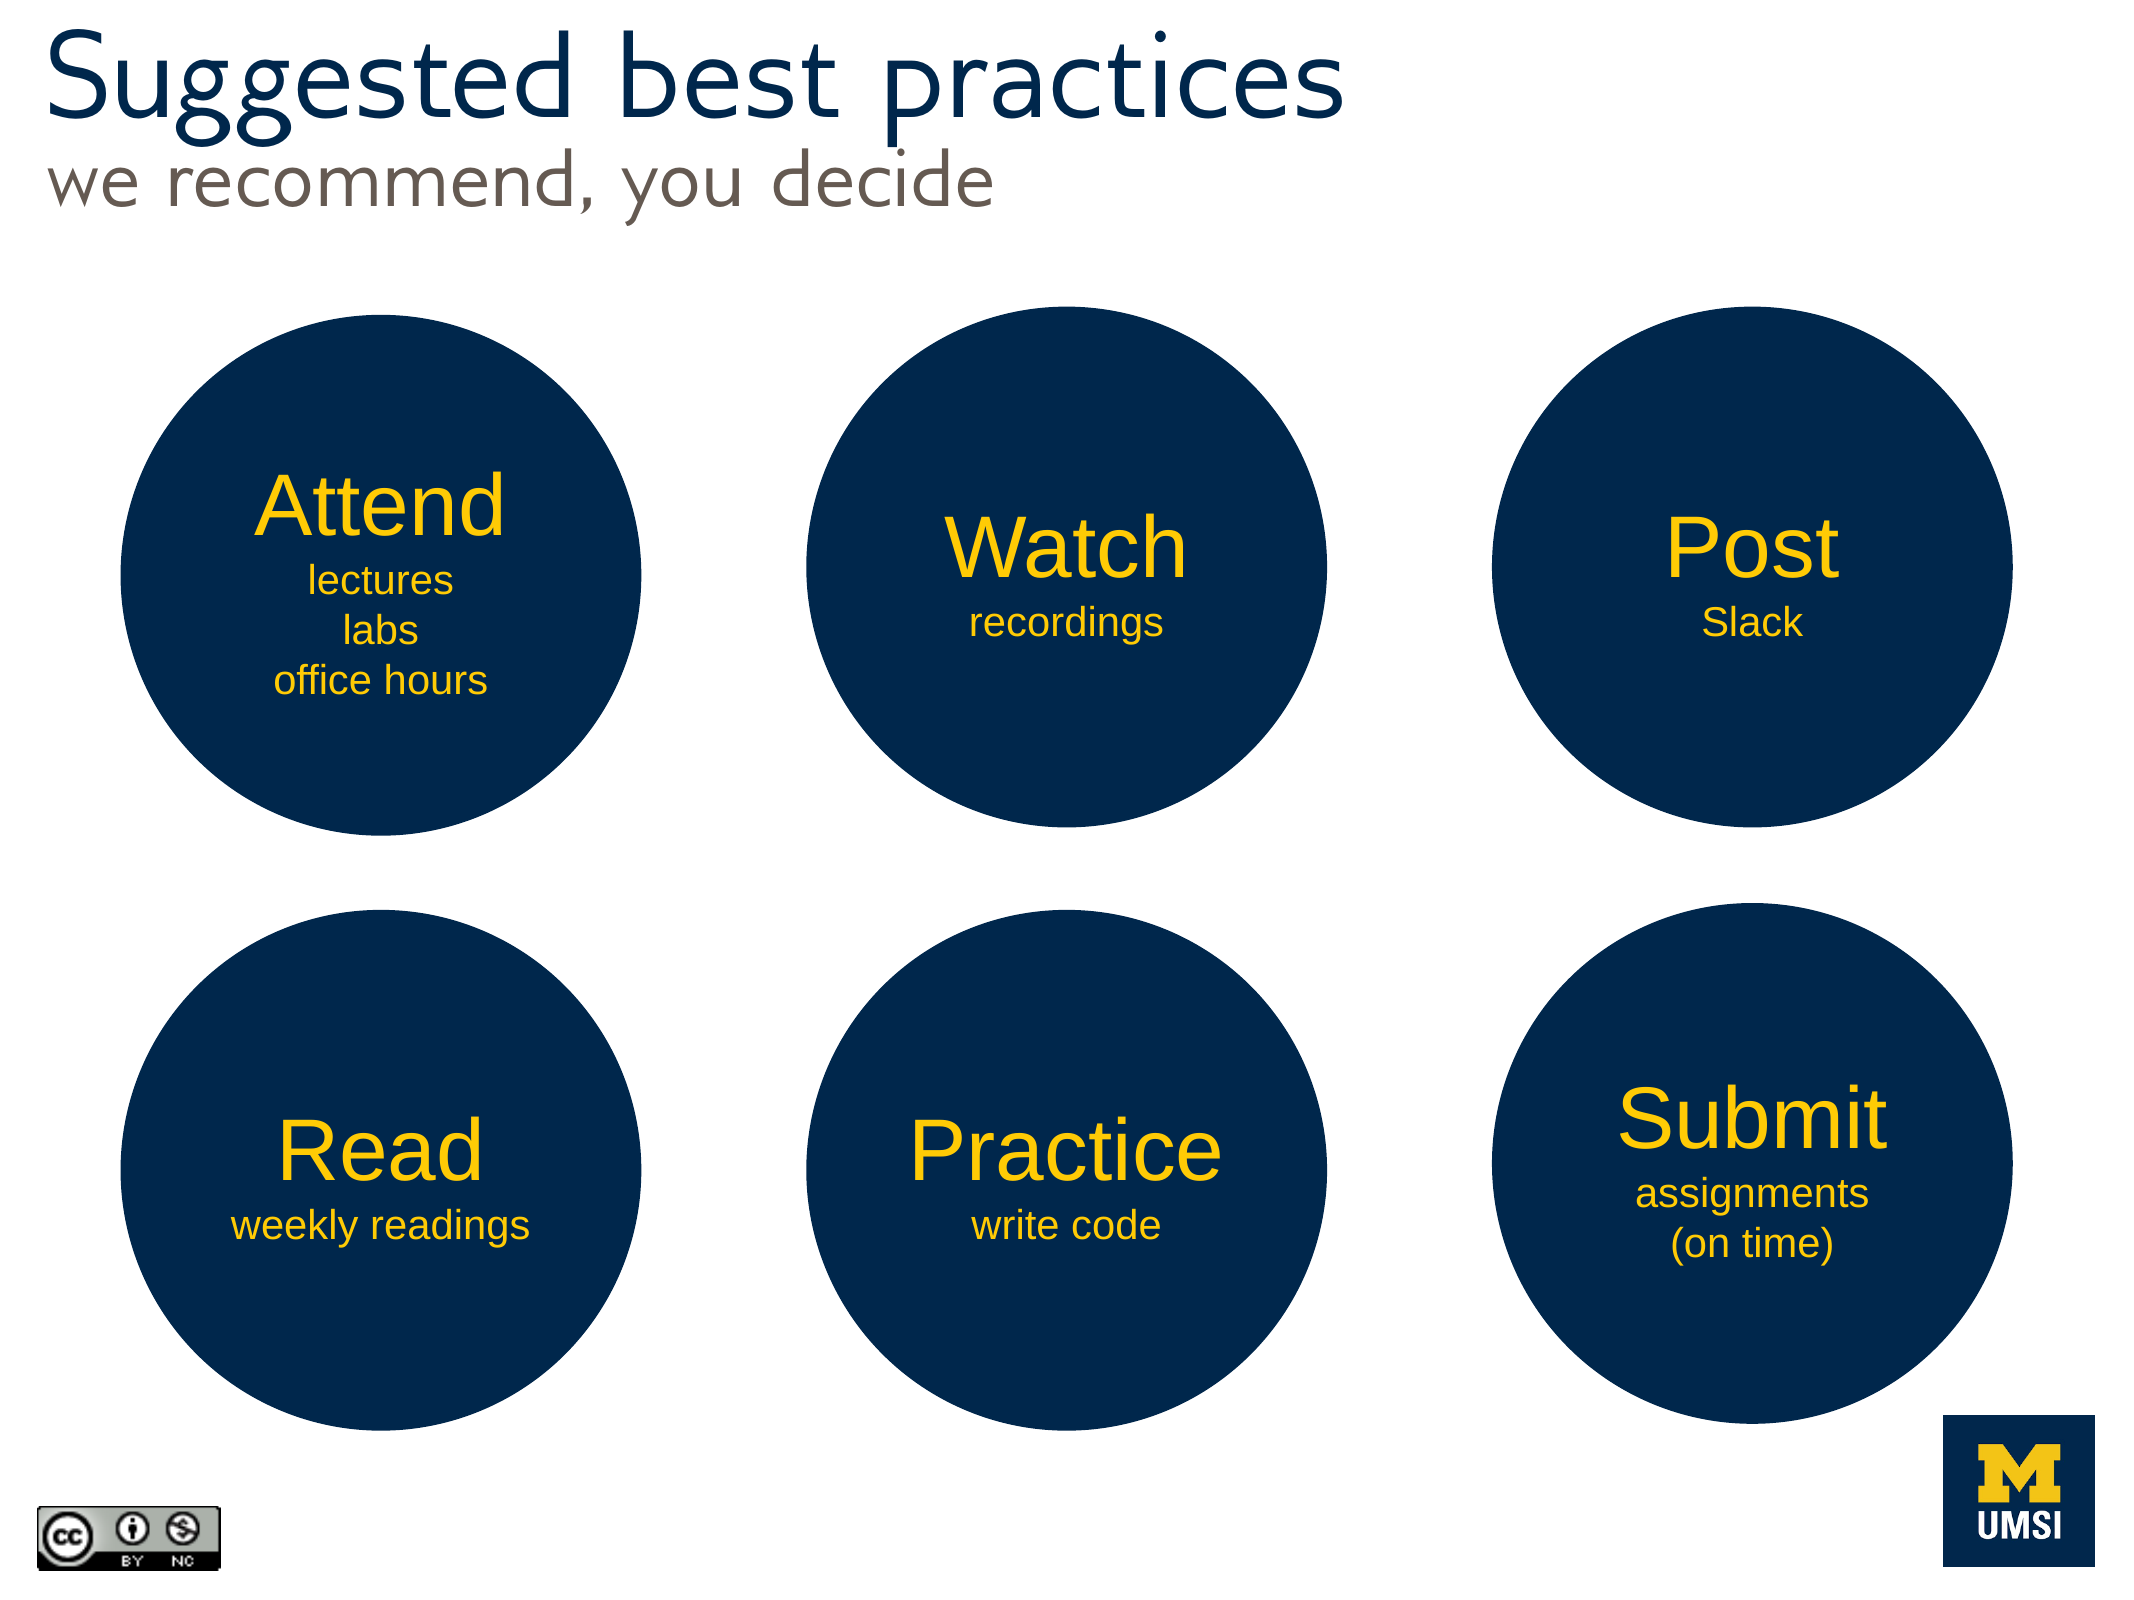

Suggested best practices
we recommend, you decide
Watch
recordings
Post
Slack
Attend
lectures
labs
office hours
Submit
assignments
(on time)
Read
weekly readings
Practice
write code